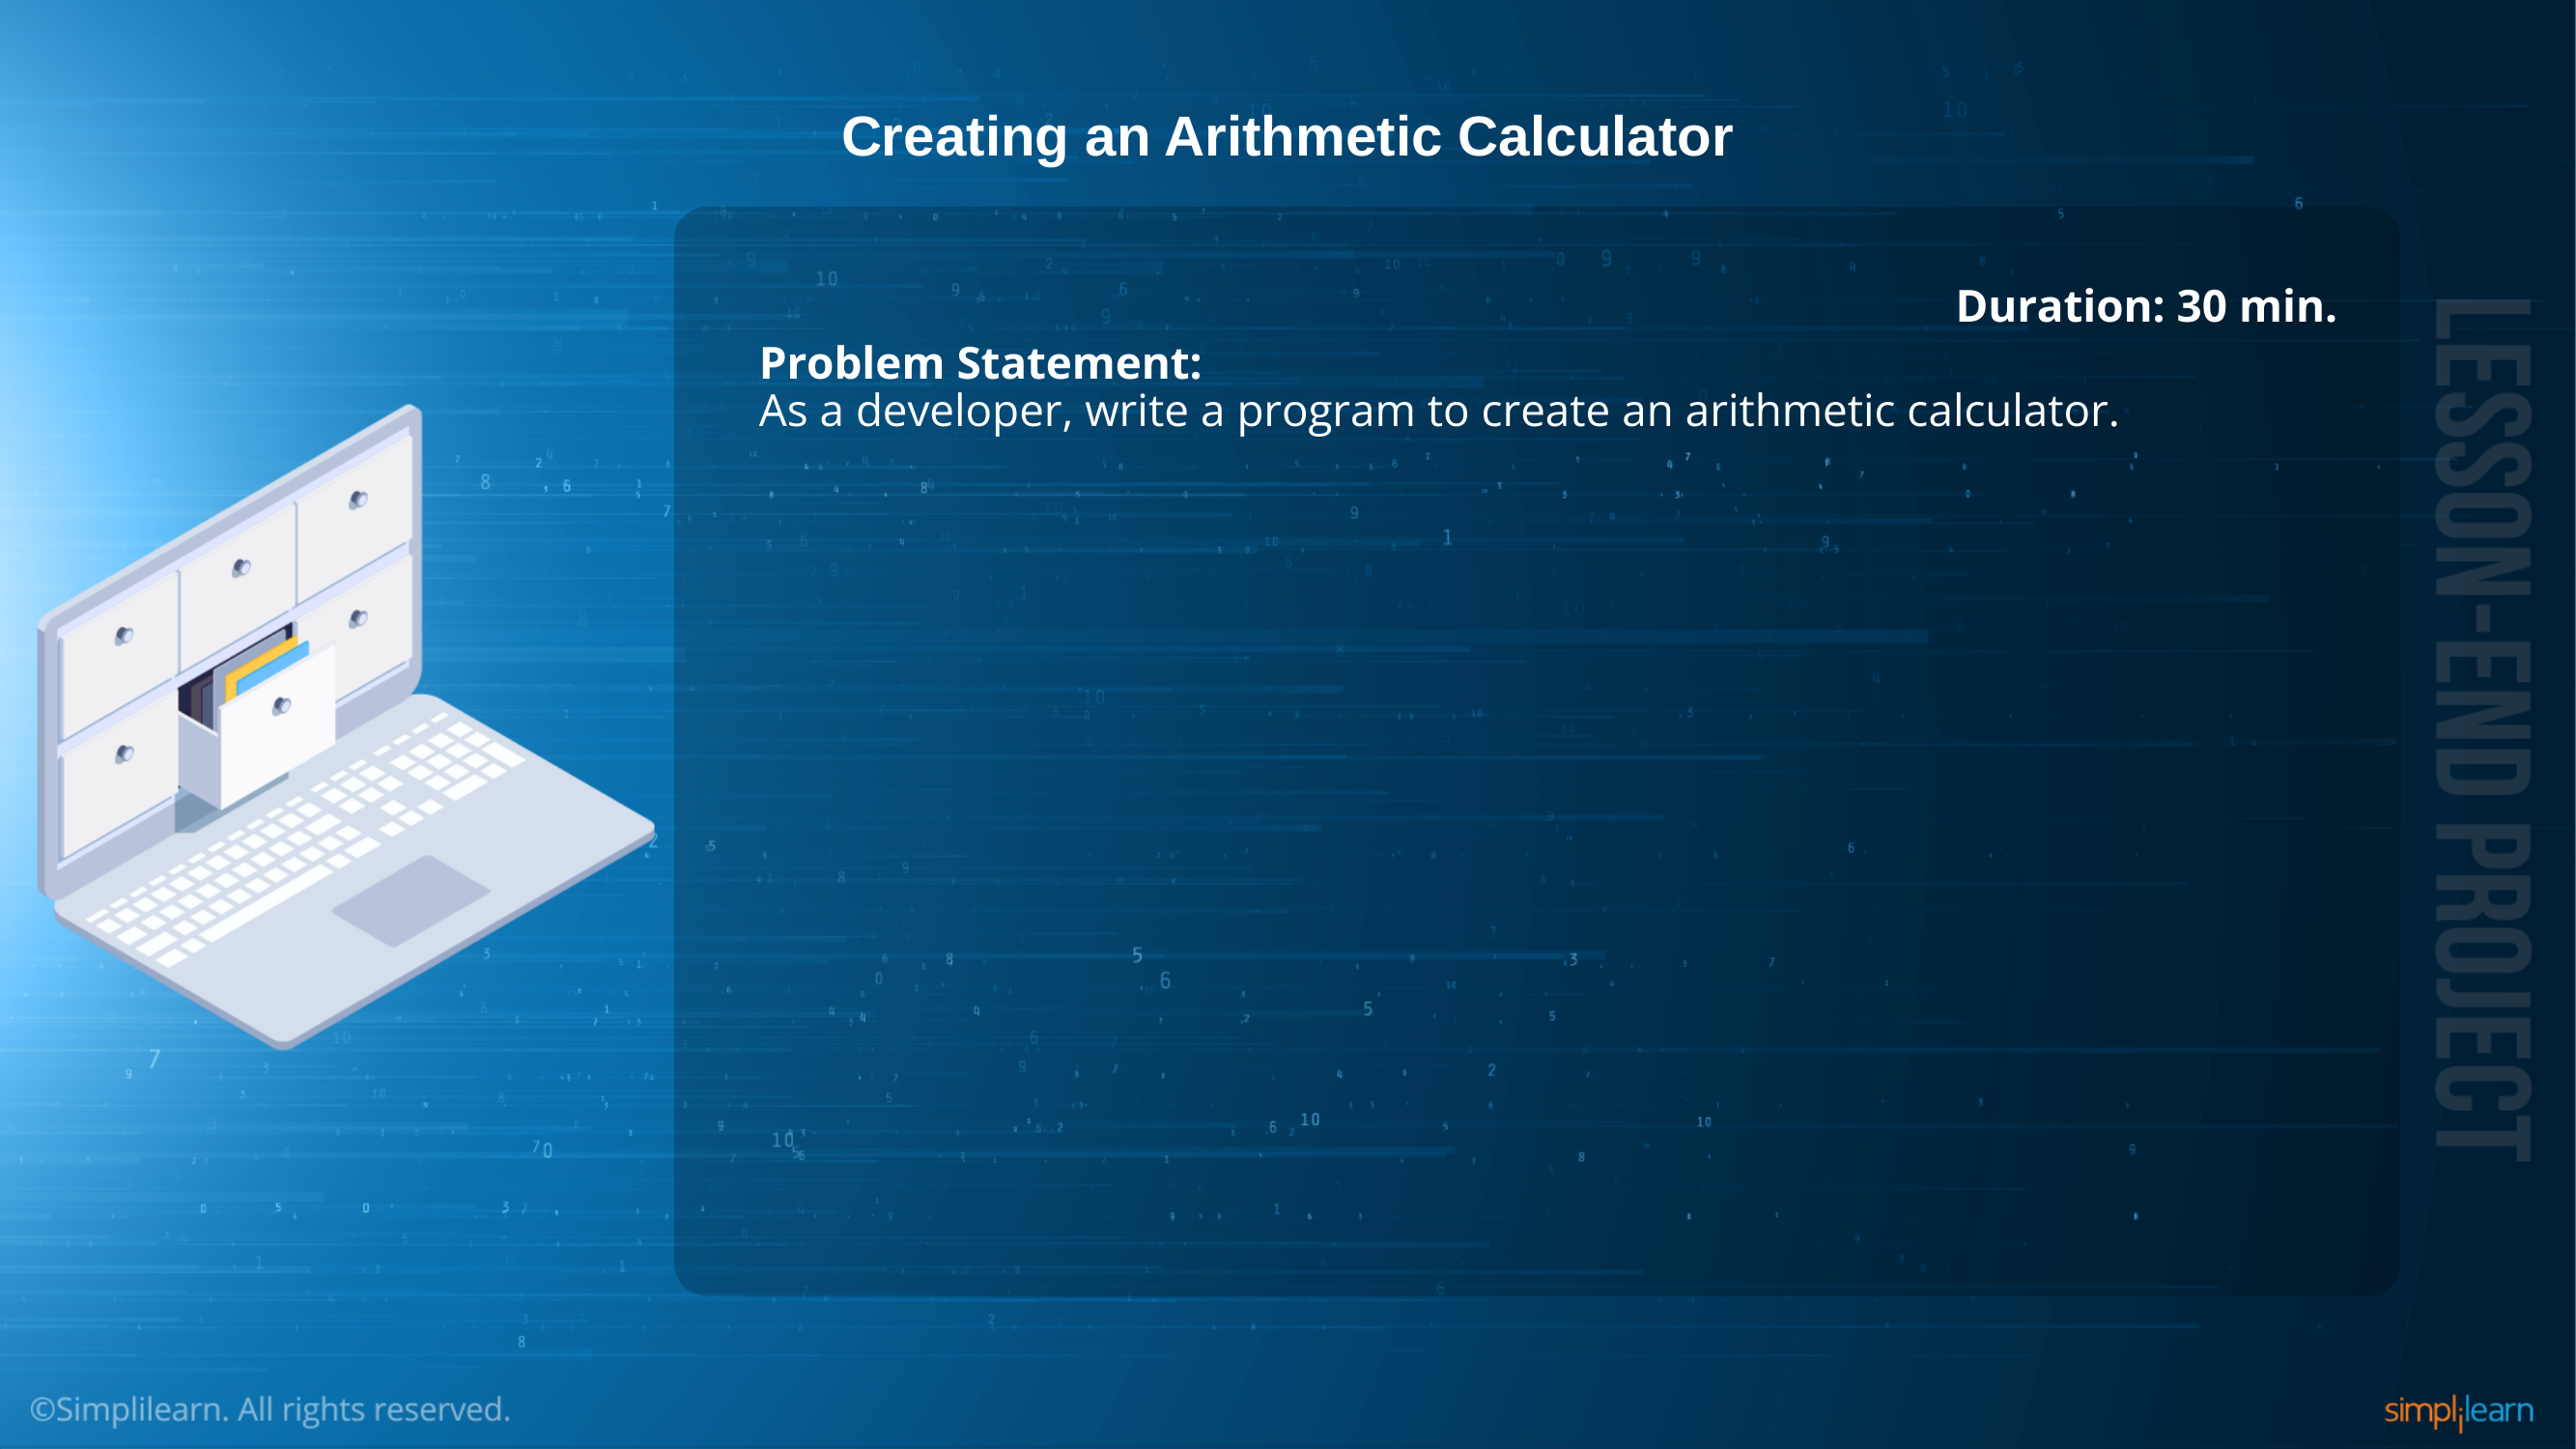

# Creating an Arithmetic Calculator
Duration: 30 min.

Problem Statement:
As a developer, write a program to create an arithmetic calculator.